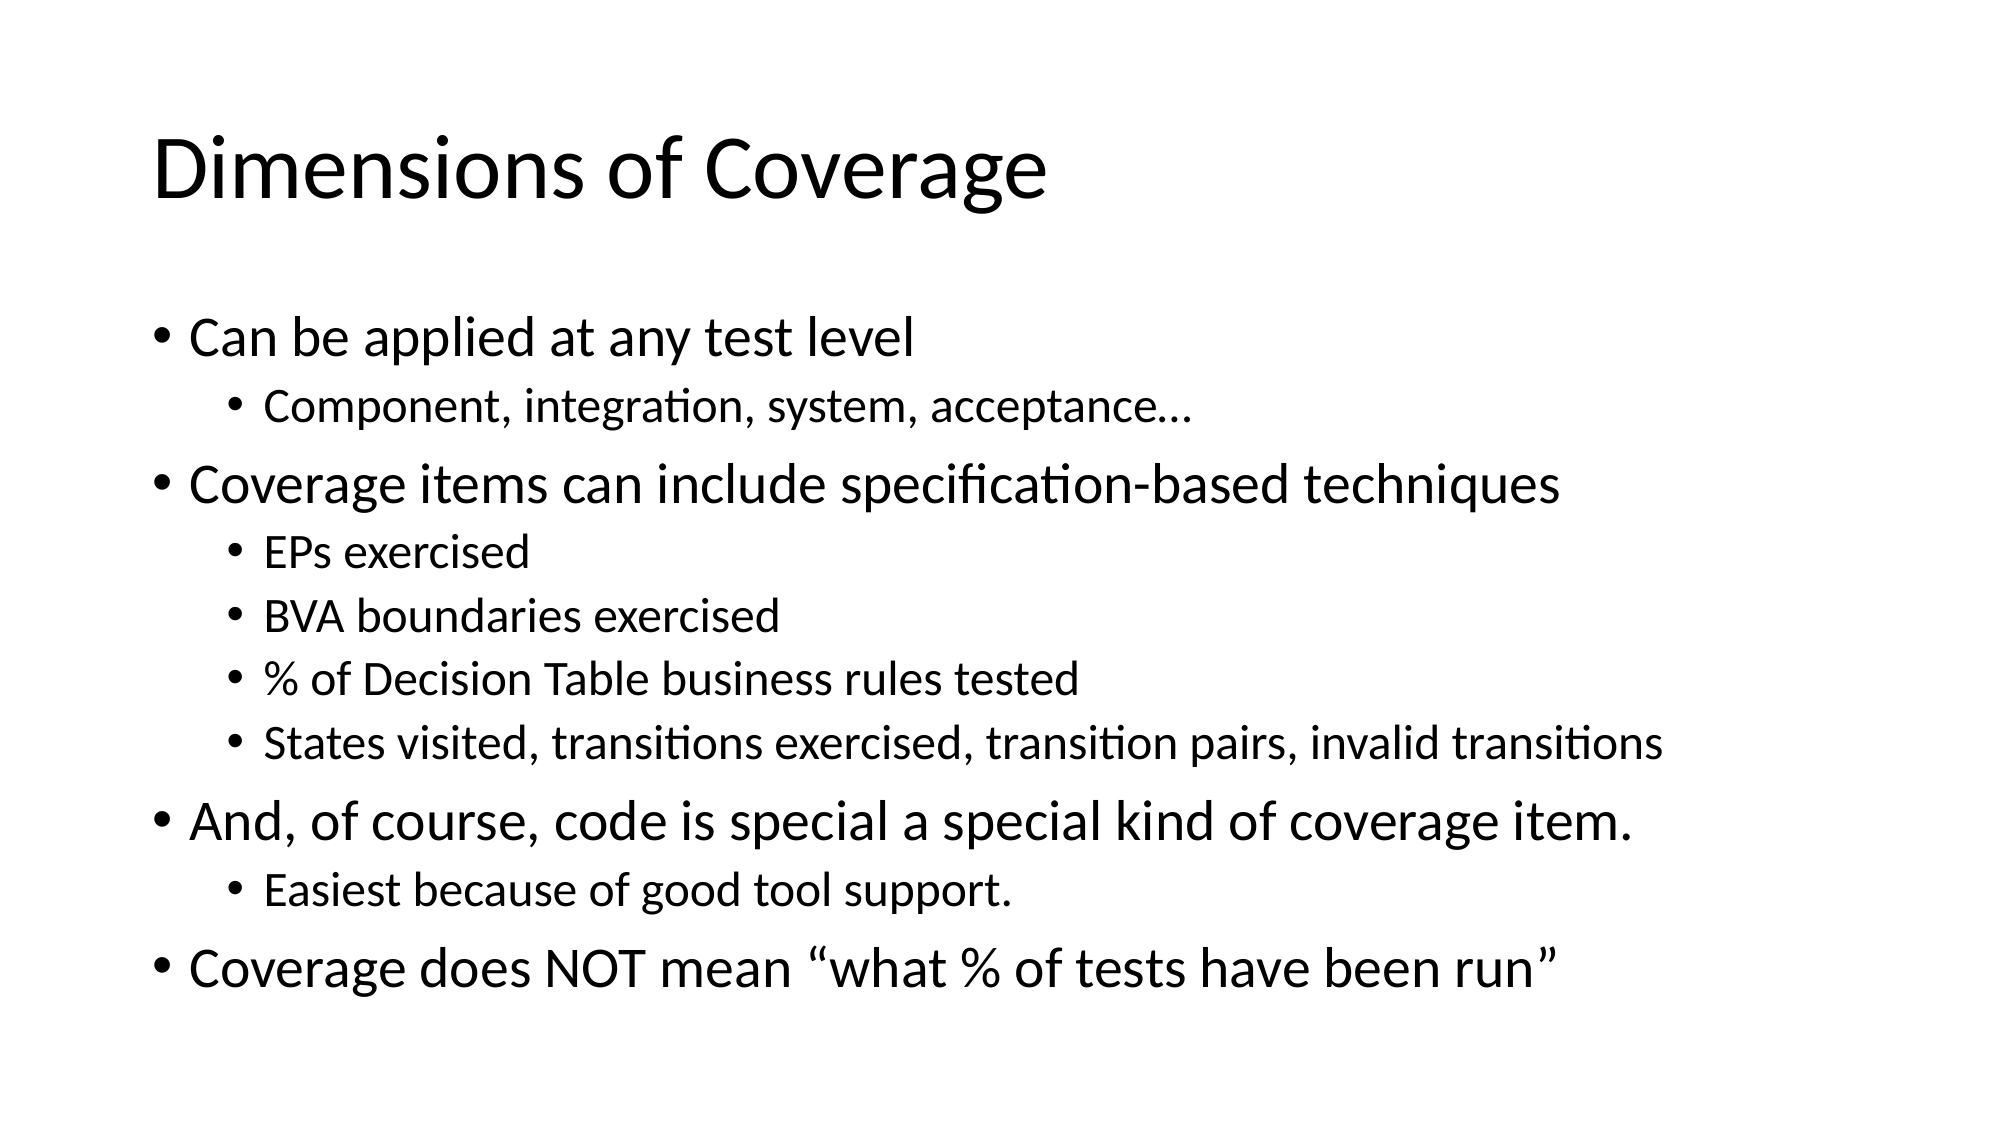

# Dimensions of Coverage
Can be applied at any test level
Component, integration, system, acceptance…
Coverage items can include specification-based techniques
EPs exercised
BVA boundaries exercised
% of Decision Table business rules tested
States visited, transitions exercised, transition pairs, invalid transitions
And, of course, code is special a special kind of coverage item.
Easiest because of good tool support.
Coverage does NOT mean “what % of tests have been run”